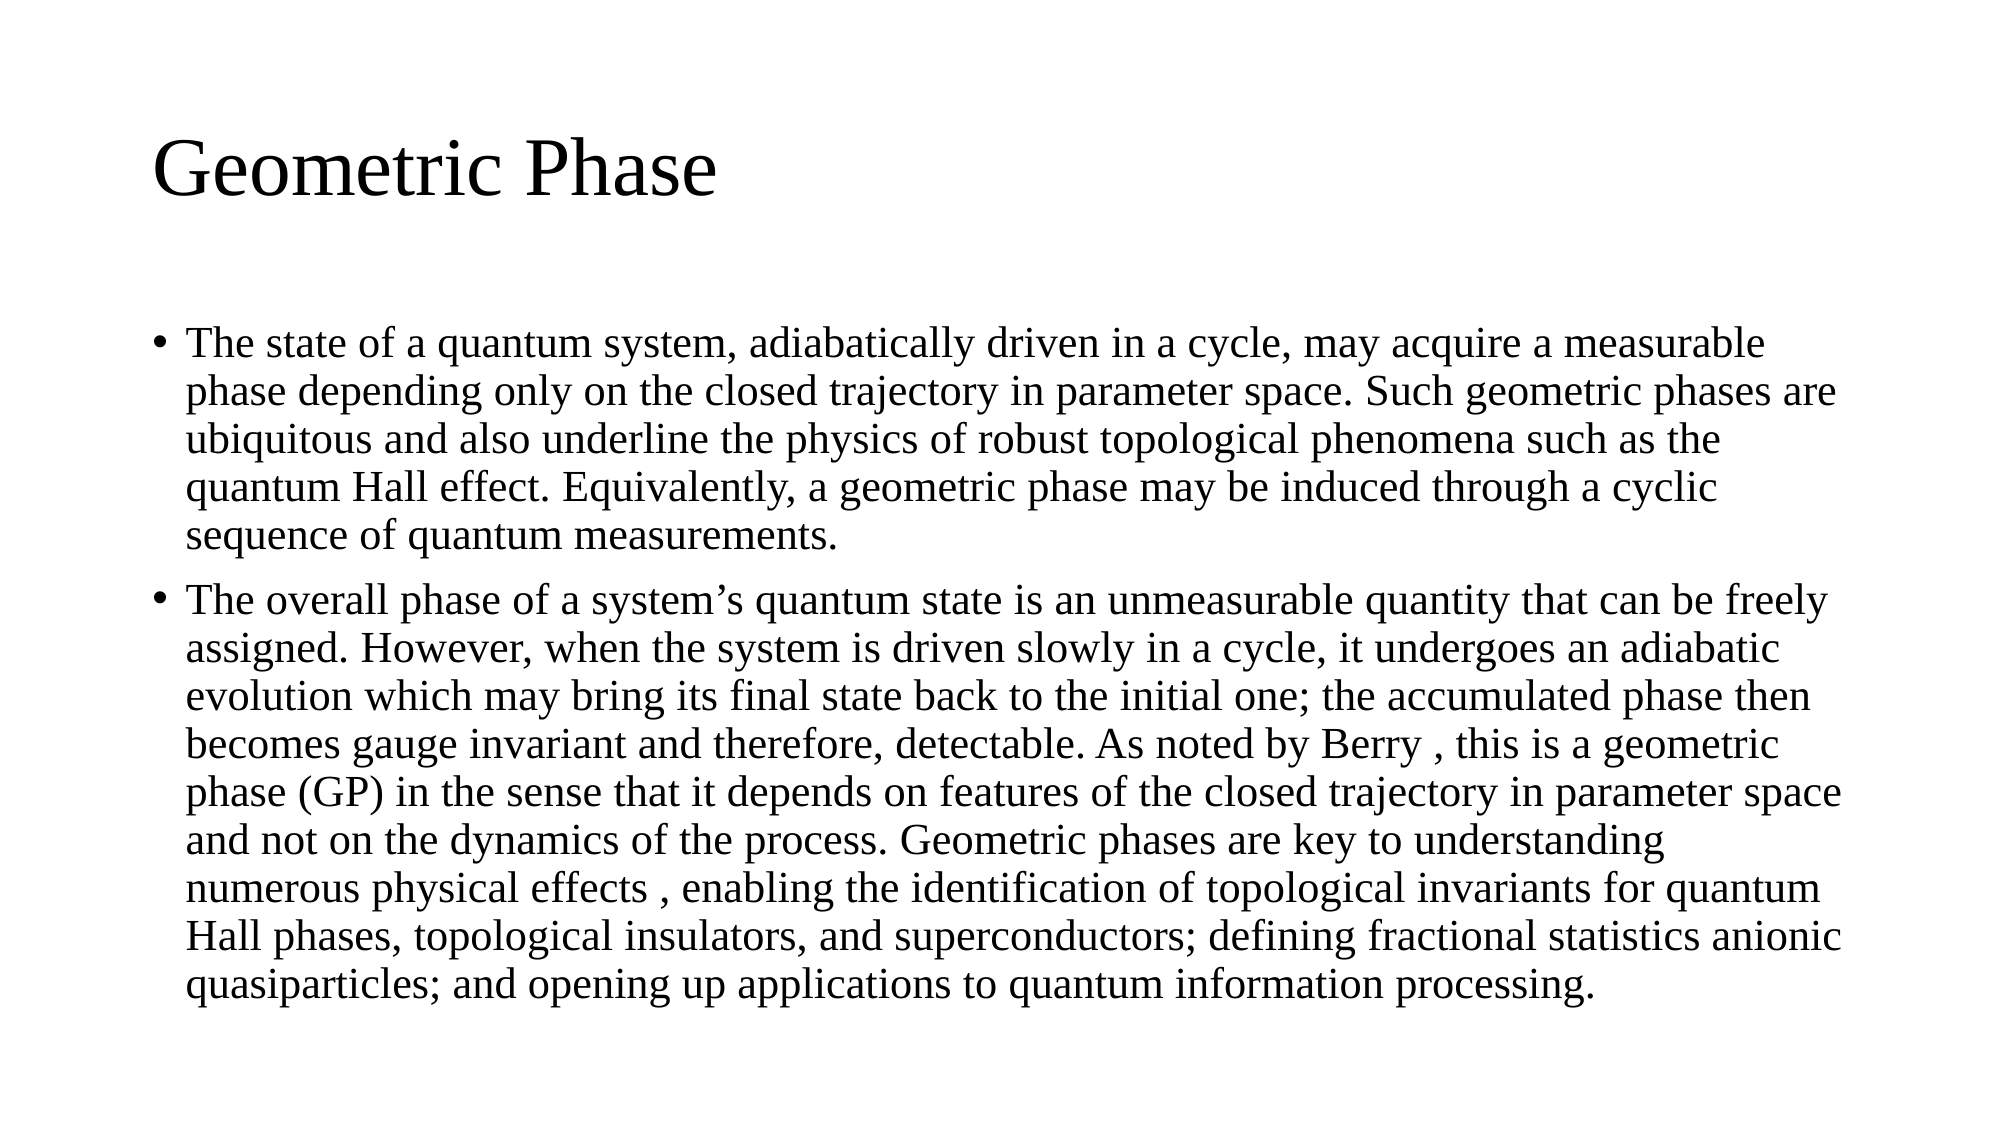

# Geometric Phase
The state of a quantum system, adiabatically driven in a cycle, may acquire a measurable phase depending only on the closed trajectory in parameter space. Such geometric phases are ubiquitous and also underline the physics of robust topological phenomena such as the quantum Hall effect. Equivalently, a geometric phase may be induced through a cyclic sequence of quantum measurements.
The overall phase of a system’s quantum state is an unmeasurable quantity that can be freely assigned. However, when the system is driven slowly in a cycle, it undergoes an adiabatic evolution which may bring its final state back to the initial one; the accumulated phase then becomes gauge invariant and therefore, detectable. As noted by Berry , this is a geometric phase (GP) in the sense that it depends on features of the closed trajectory in parameter space and not on the dynamics of the process. Geometric phases are key to understanding numerous physical effects , enabling the identification of topological invariants for quantum Hall phases, topological insulators, and superconductors; defining fractional statistics anionic quasiparticles; and opening up applications to quantum information processing.